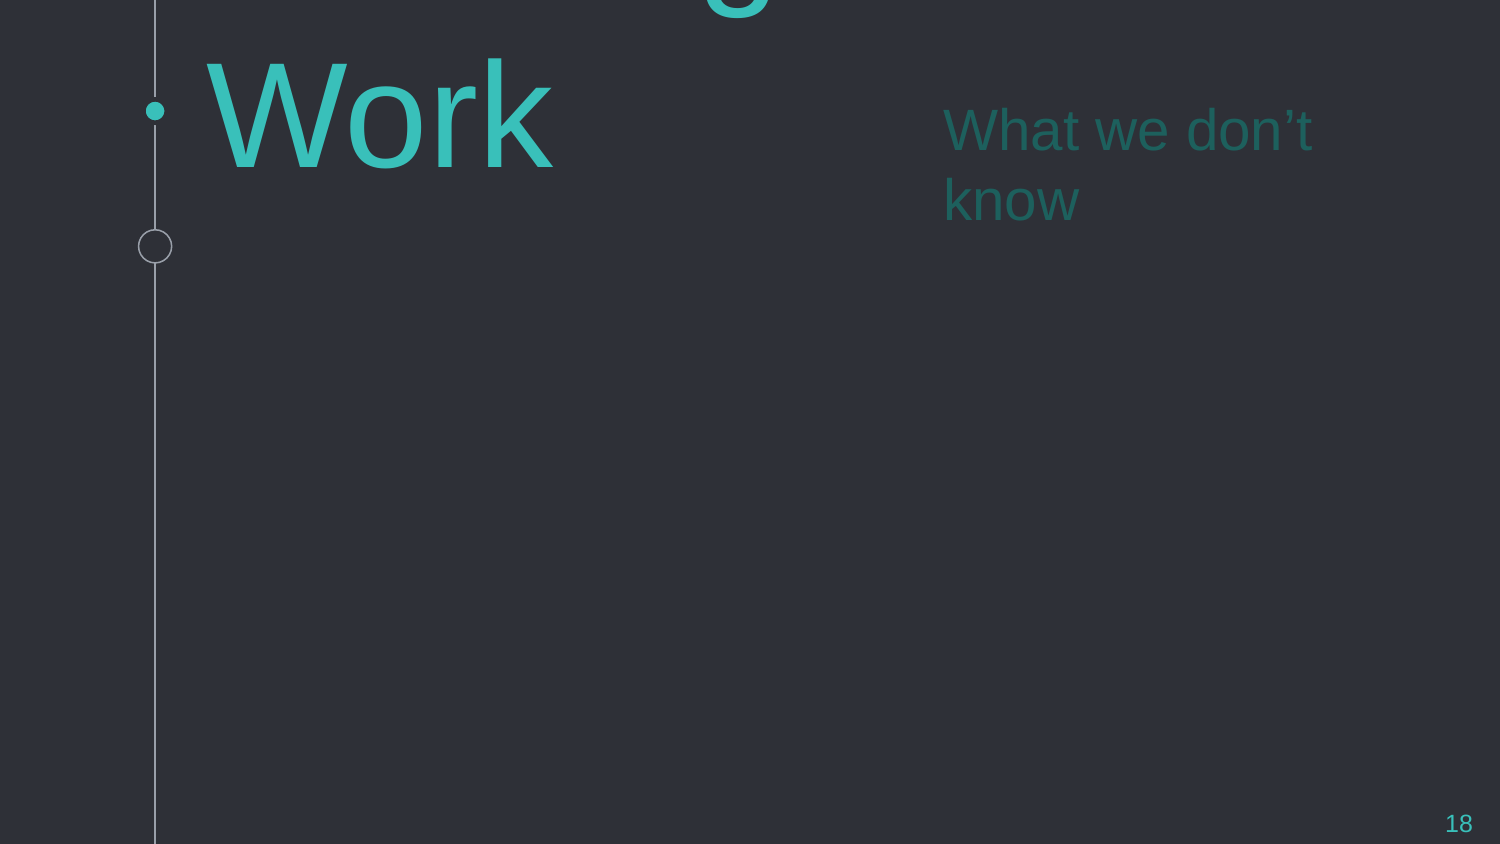

Meaningful Work
What we don’t know
18